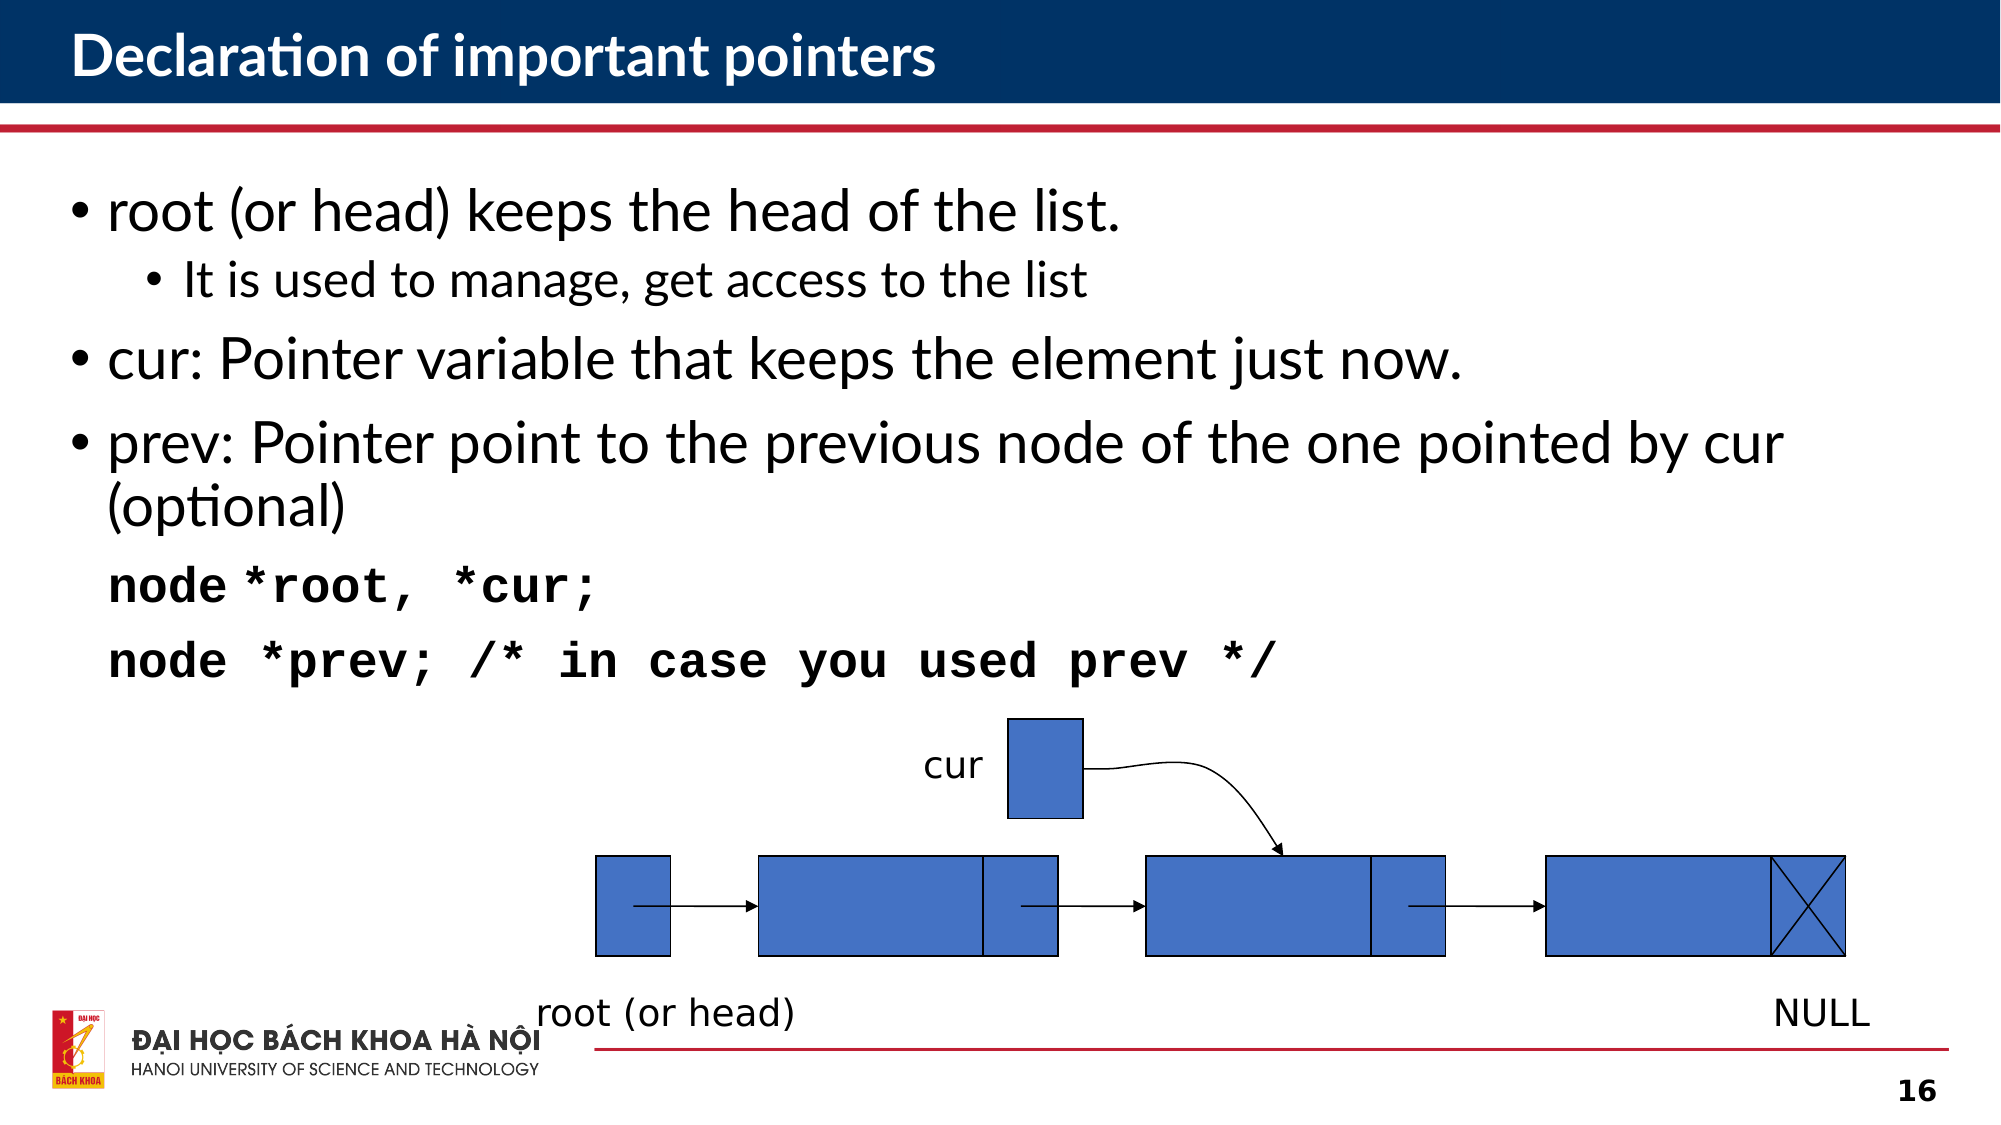

# Declaration of important pointers
root (or head) keeps the head of the list.
It is used to manage, get access to the list
cur: Pointer variable that keeps the element just now.
prev: Pointer point to the previous node of the one pointed by cur (optional)
	node *root, *cur;
	node *prev; /* in case you used prev */

cur

root (or head)
NULL
16